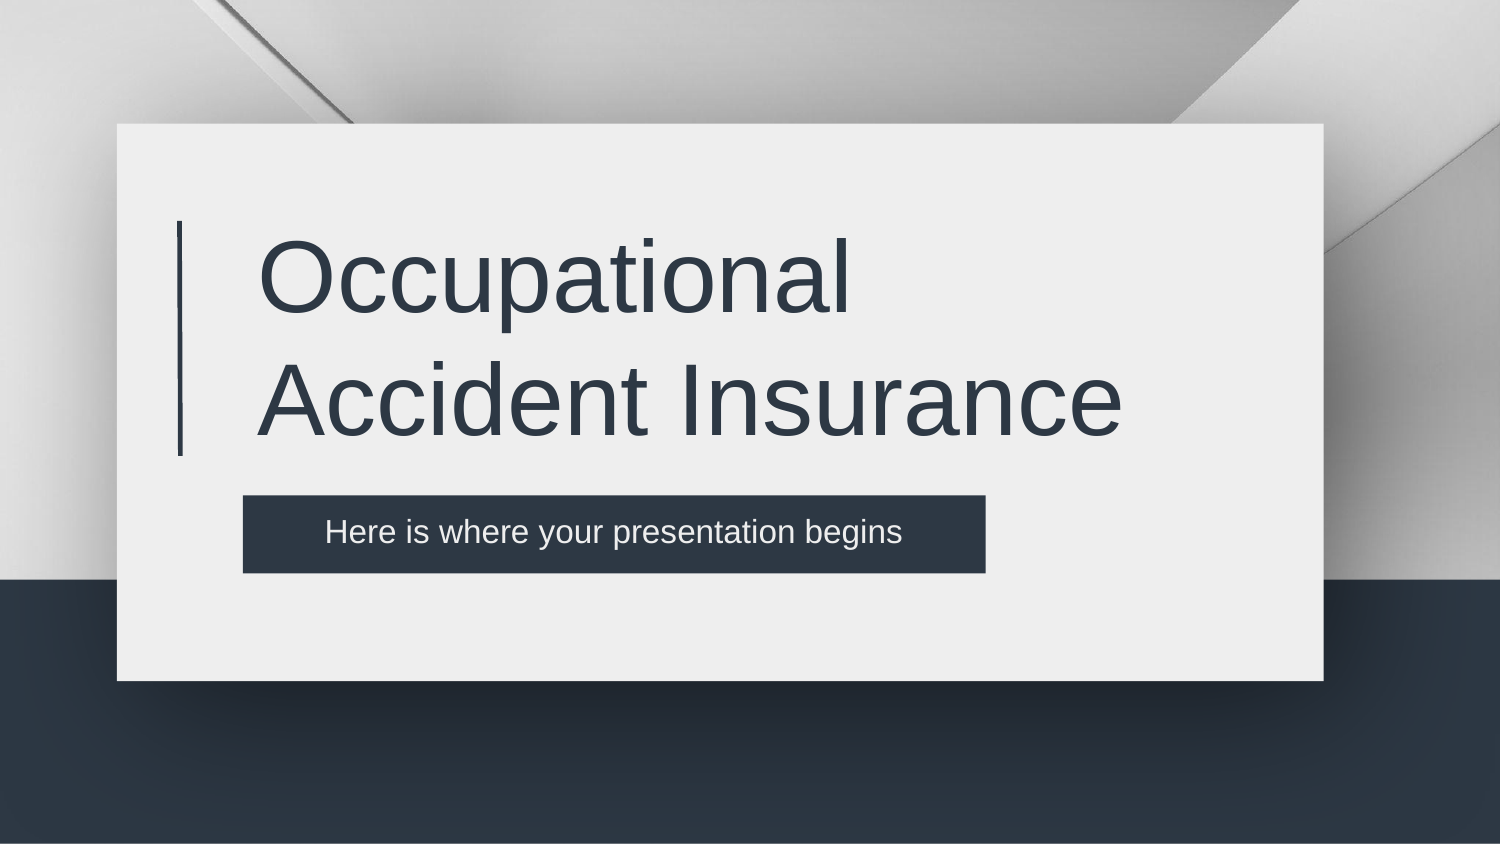

# Occupational Accident Insurance
Here is where your presentation begins